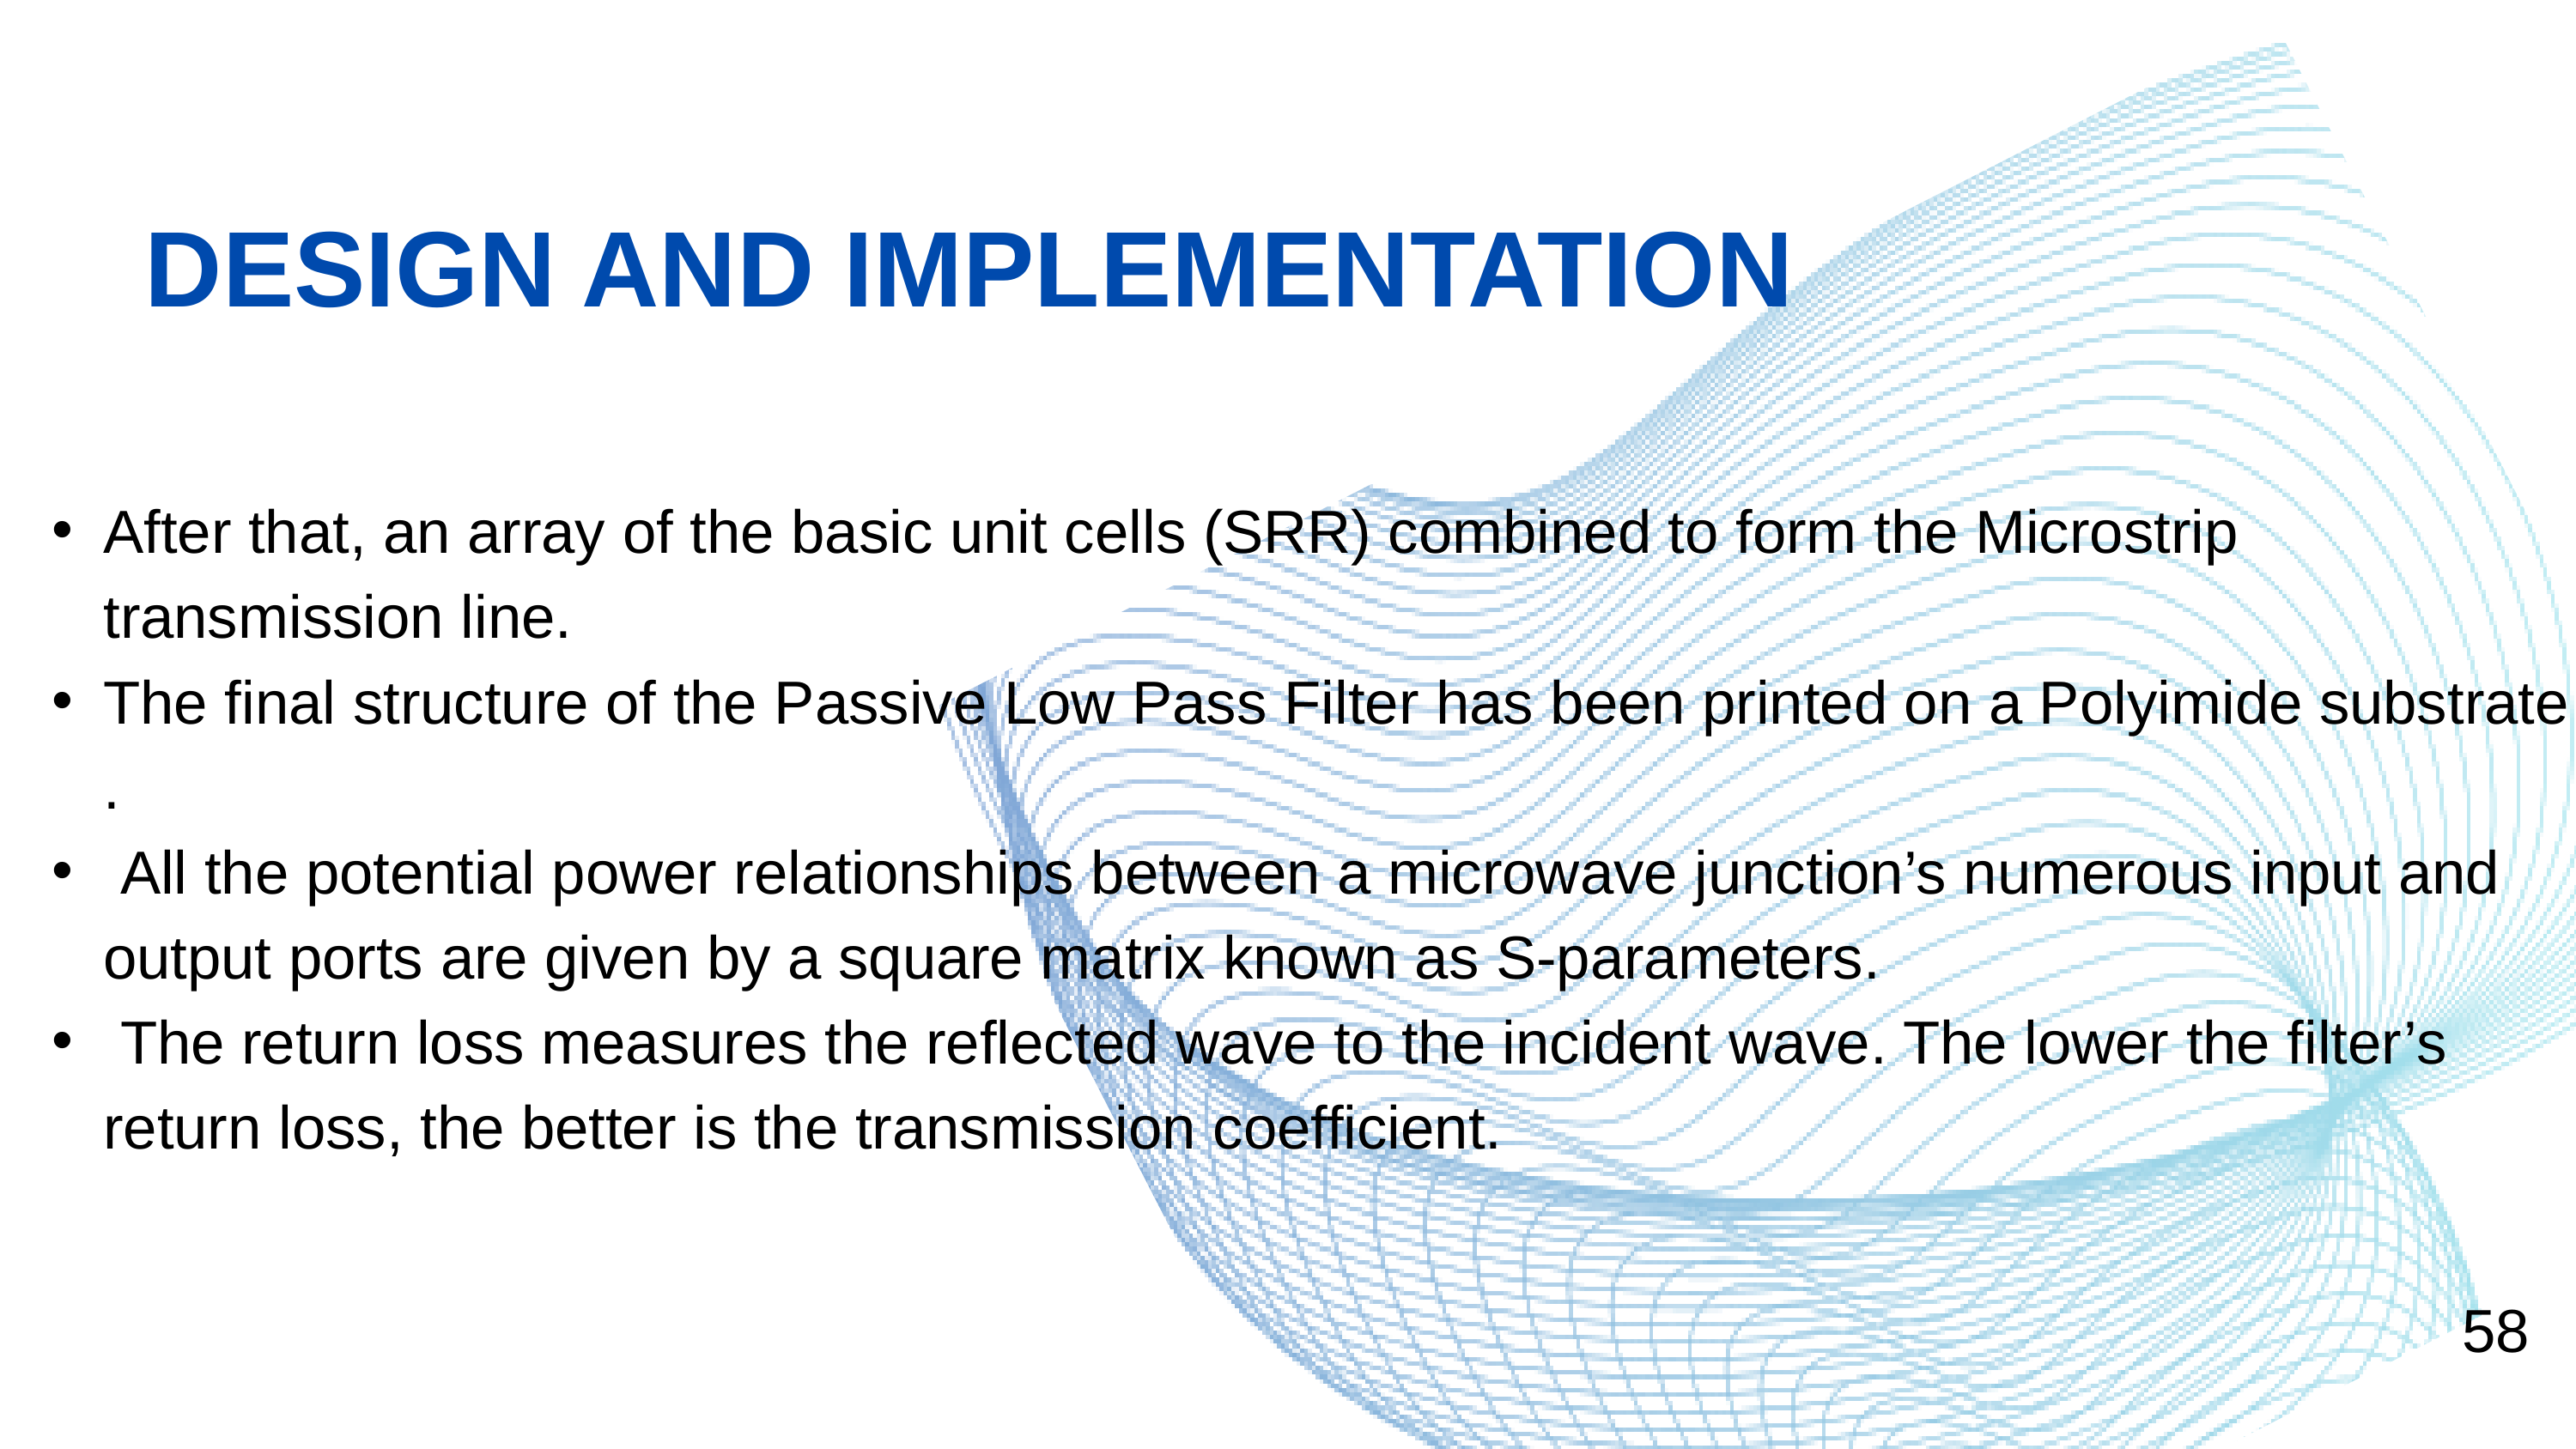

DESIGN AND IMPLEMENTATION

After that, an array of the basic unit cells (SRR) combined to form the Microstrip transmission line.
The final structure of the Passive Low Pass Filter has been printed on a Polyimide substrate .
 All the potential power relationships between a microwave junction’s numerous input and output ports are given by a square matrix known as S-parameters.
 The return loss measures the reflected wave to the incident wave. The lower the filter’s return loss, the better is the transmission coefficient.

58